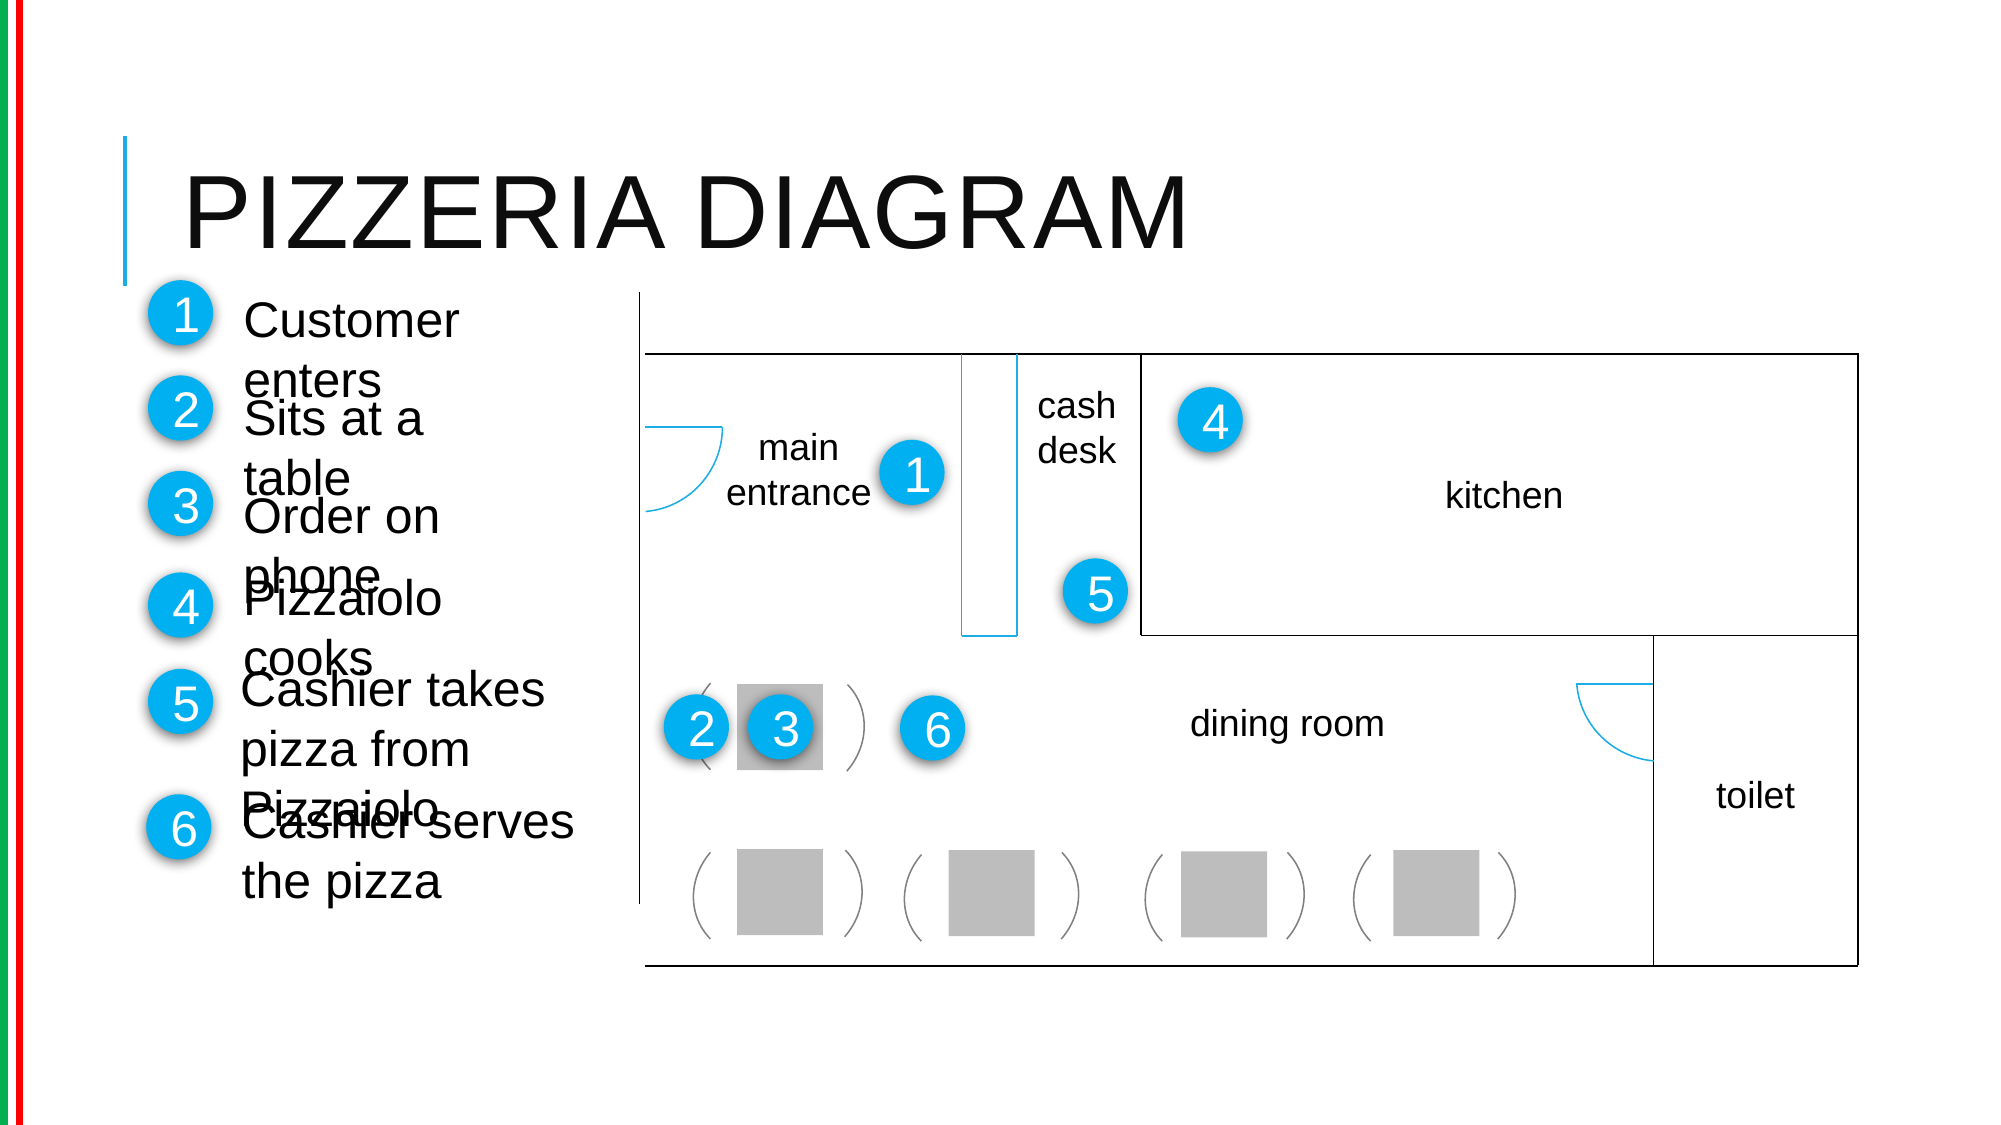

# Pizzeria diagram
Customer enters
1

cash
desk
2
Sits at a table
4
main
entrance
1
kitchen
3
Order on phone
Pizzaiolo cooks
5
4

Cashier takes pizza from Pizzaiolo

5

dining room
2
3
6
toilet
Cashier serves the pizza
6